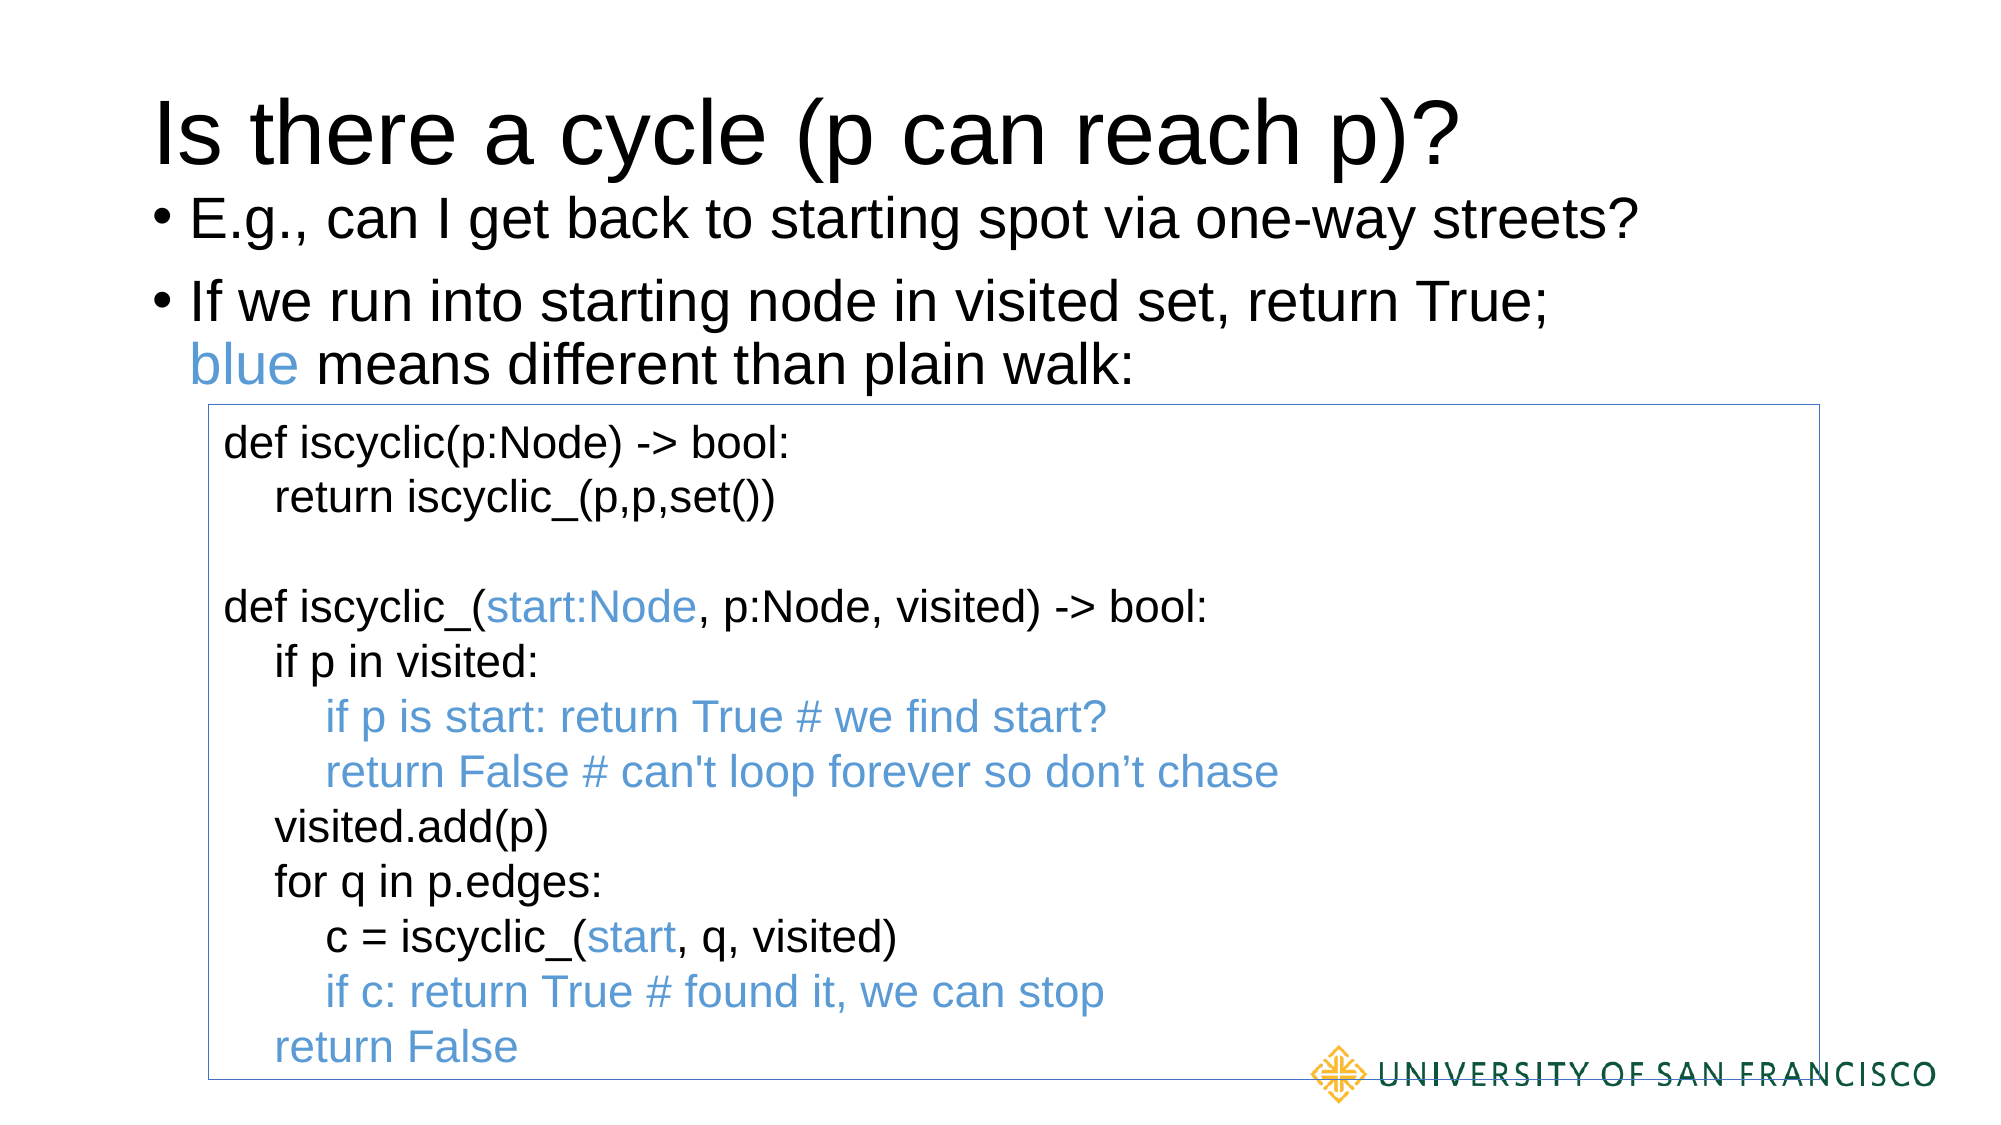

# Is there a cycle (p can reach p)?
E.g., can I get back to starting spot via one-way streets?
If we run into starting node in visited set, return True;
blue means different than plain walk:
def iscyclic(p:Node) -> bool:
    return iscyclic_(p,p,set())

def iscyclic_(start:Node, p:Node, visited) -> bool:
    if p in visited:
        if p is start: return True # we find start?
        return False # can't loop forever so don’t chase
    visited.add(p)
    for q in p.edges:
        c = iscyclic_(start, q, visited)
        if c: return True # found it, we can stop
    return False